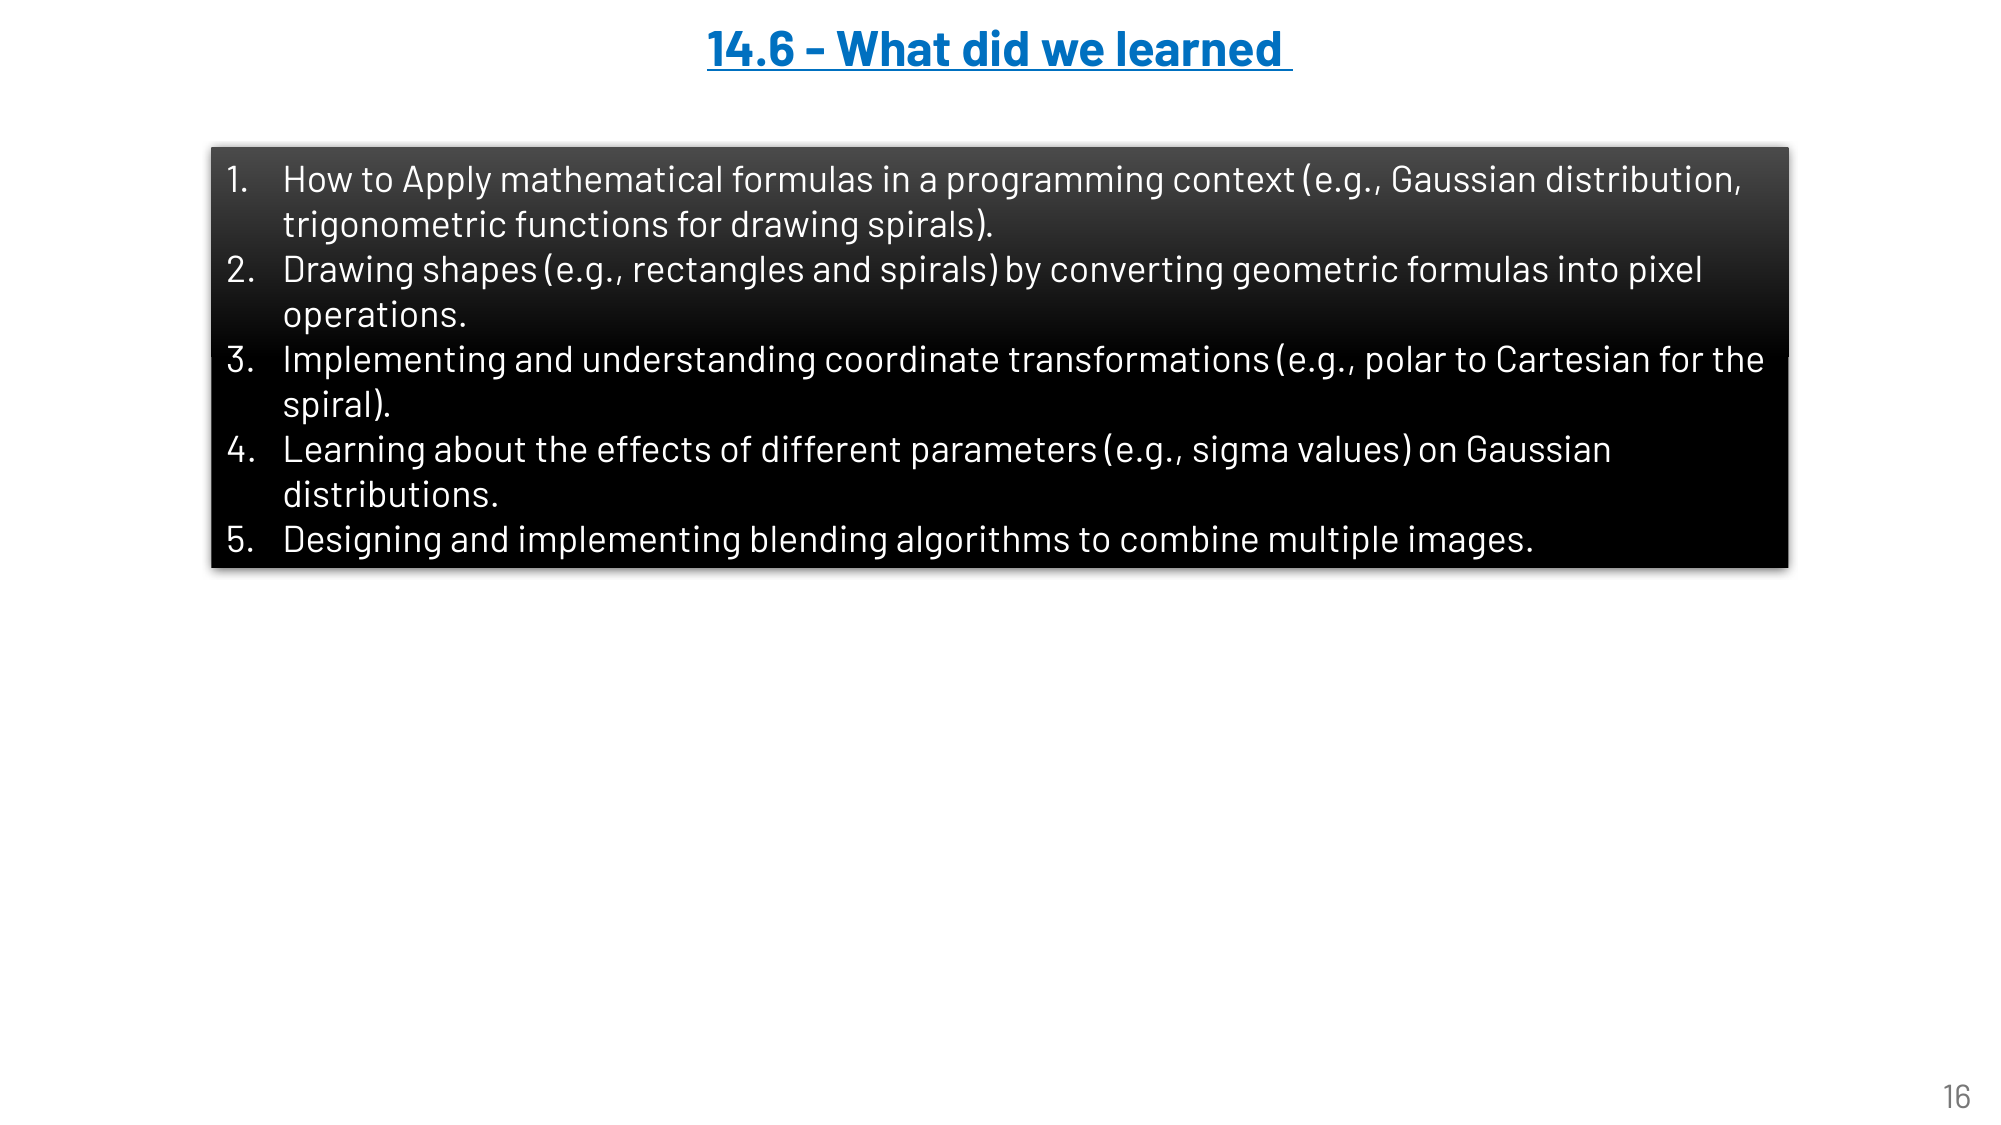

# 14.6 - What did we learned
How to Apply mathematical formulas in a programming context (e.g., Gaussian distribution, trigonometric functions for drawing spirals).
Drawing shapes (e.g., rectangles and spirals) by converting geometric formulas into pixel operations.
Implementing and understanding coordinate transformations (e.g., polar to Cartesian for the spiral).
Learning about the effects of different parameters (e.g., sigma values) on Gaussian distributions.
Designing and implementing blending algorithms to combine multiple images.
16